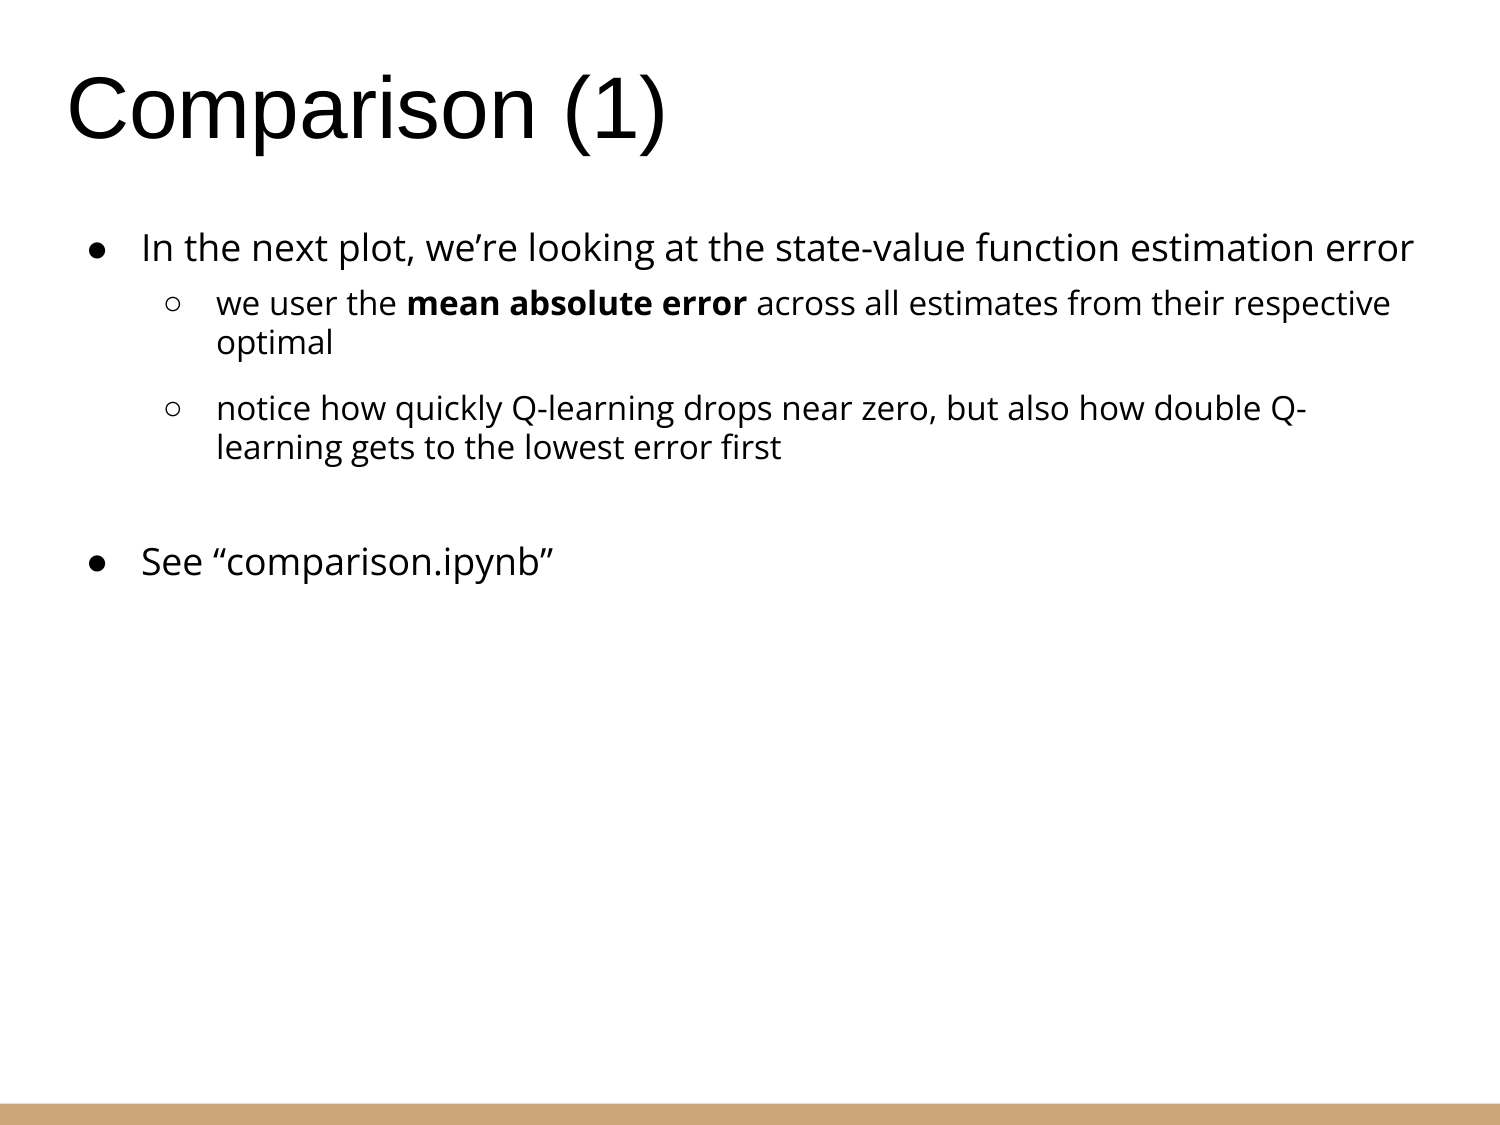

Comparison (1)
In the next plot, we’re looking at the state-value function estimation error
we user the mean absolute error across all estimates from their respective optimal
notice how quickly Q-learning drops near zero, but also how double Q-learning gets to the lowest error first

See “comparison.ipynb”